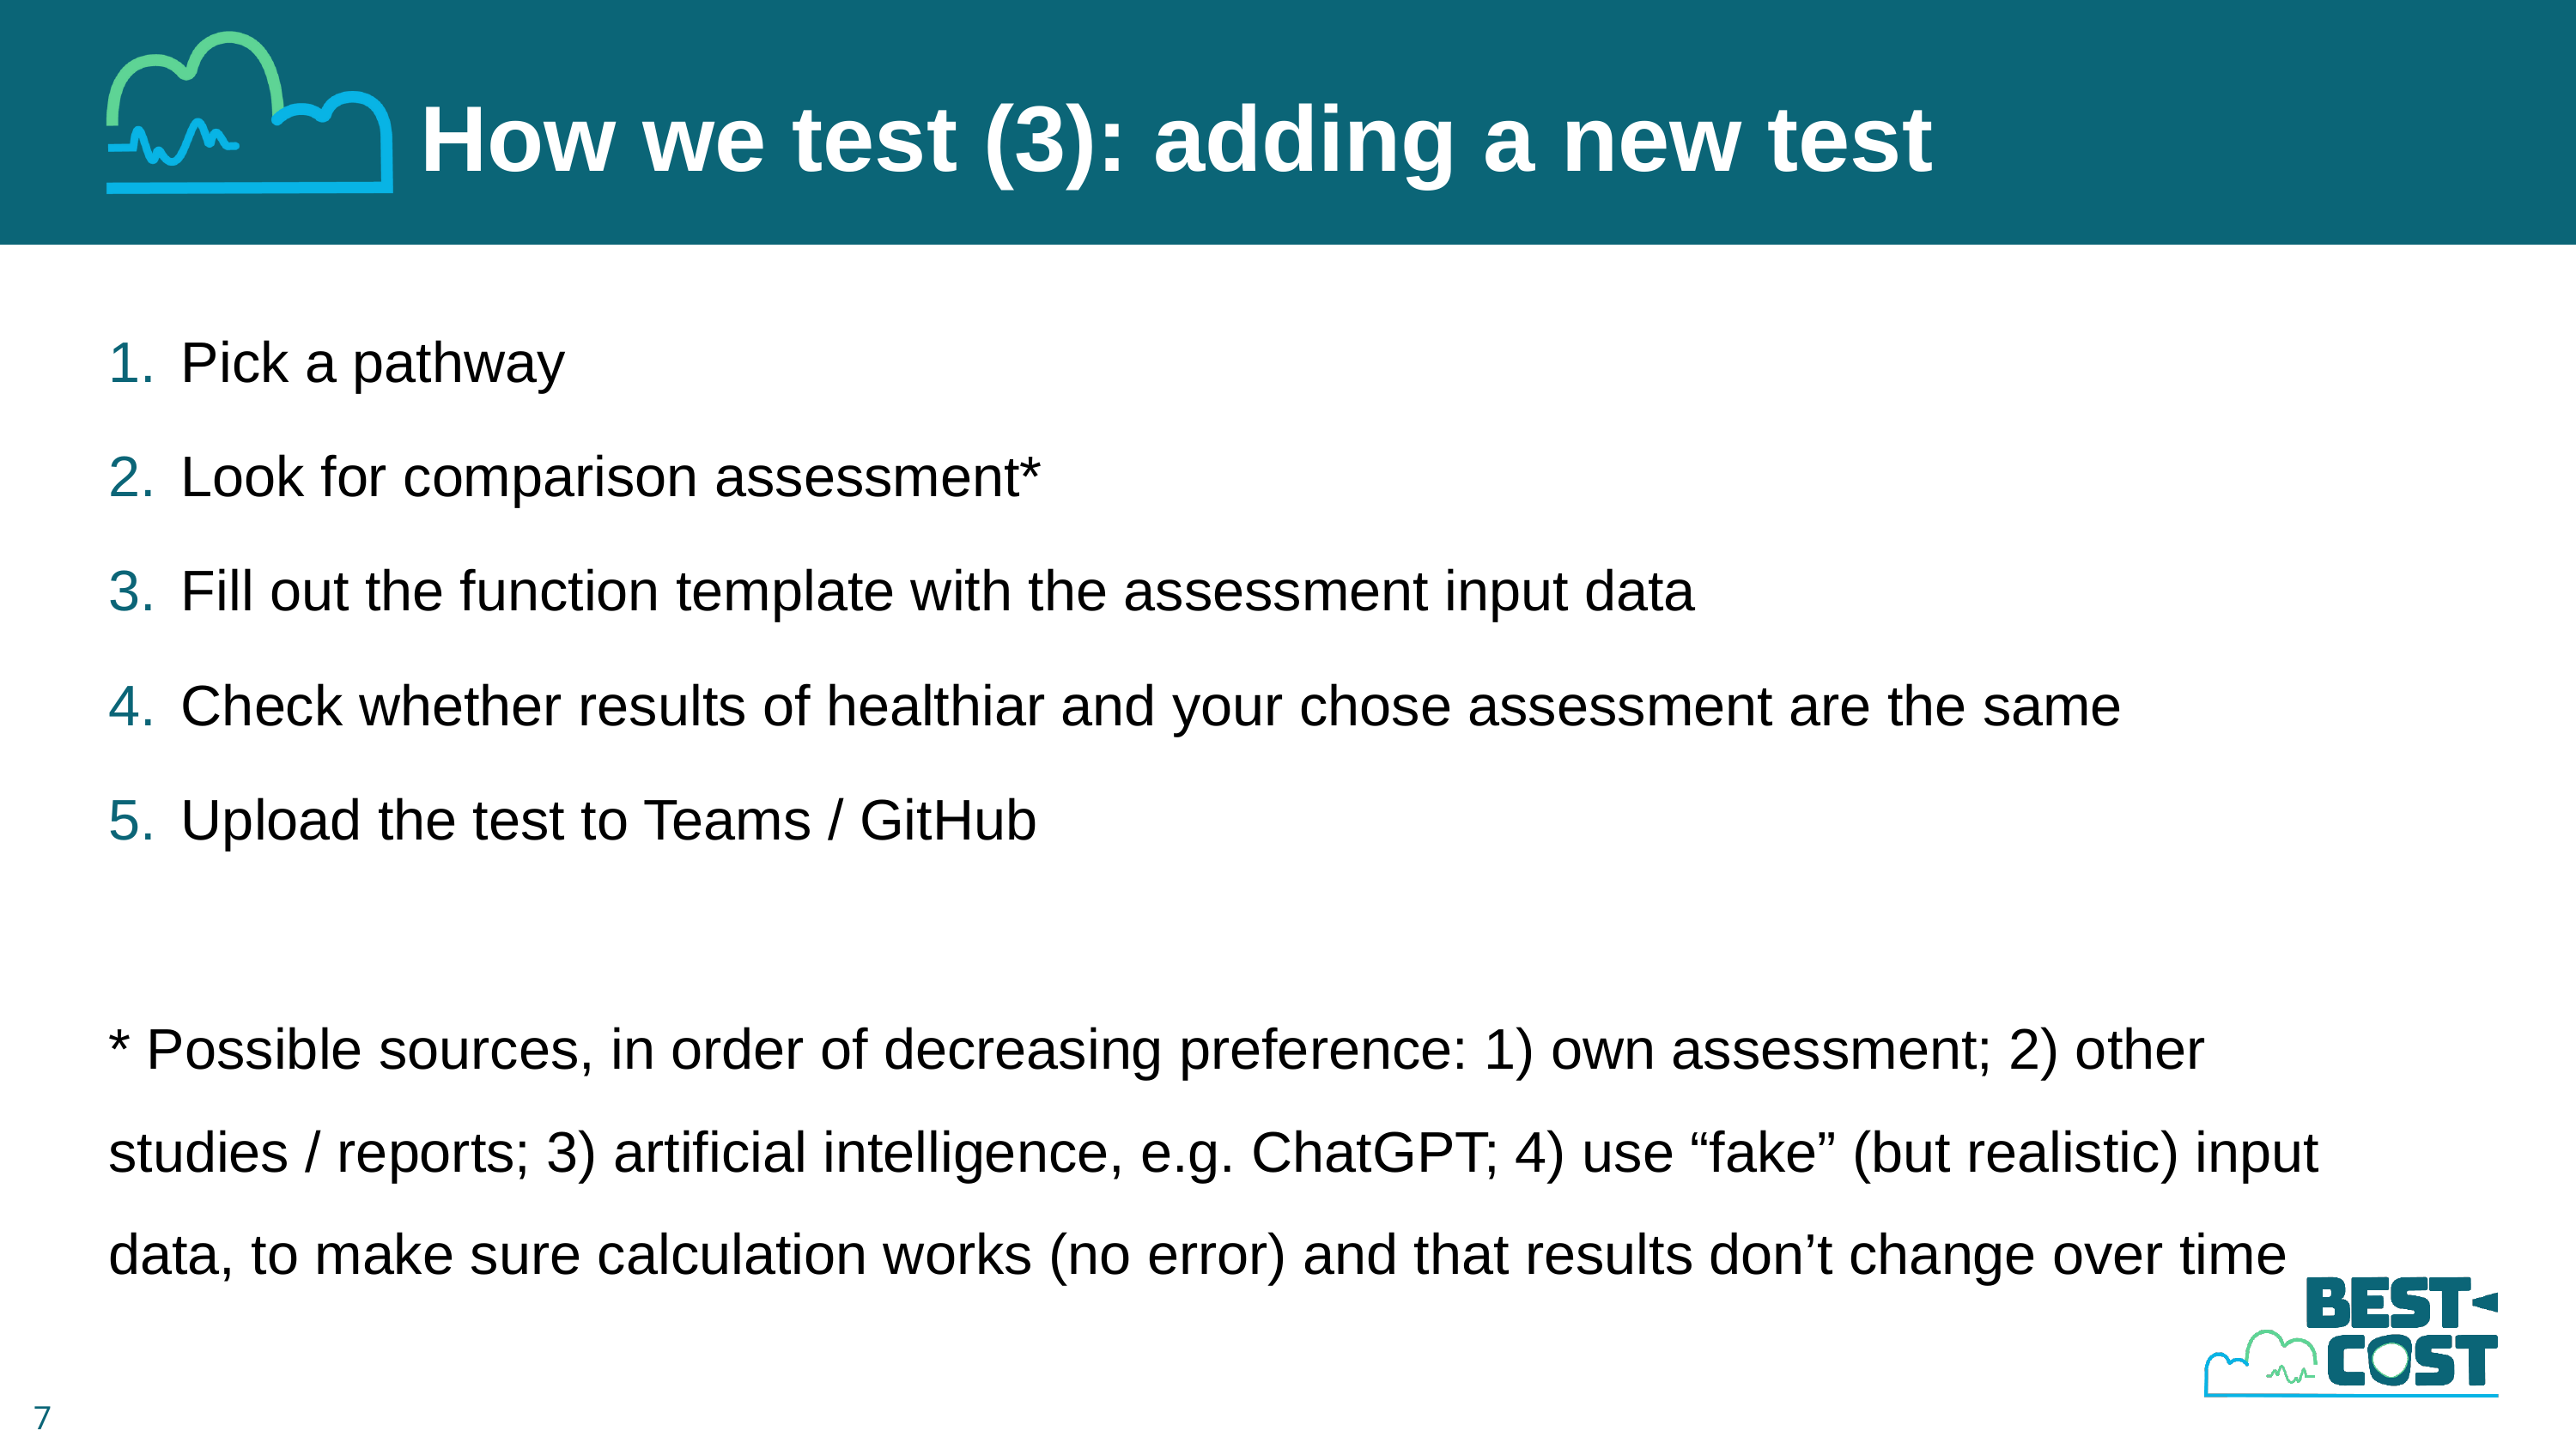

How we test (3): adding a new test
Pick a pathway
Look for comparison assessment*
Fill out the function template with the assessment input data
Check whether results of healthiar and your chose assessment are the same
Upload the test to Teams / GitHub

* Possible sources, in order of decreasing preference: 1) own assessment; 2) other studies / reports; 3) artificial intelligence, e.g. ChatGPT; 4) use “fake” (but realistic) input data, to make sure calculation works (no error) and that results don’t change over time